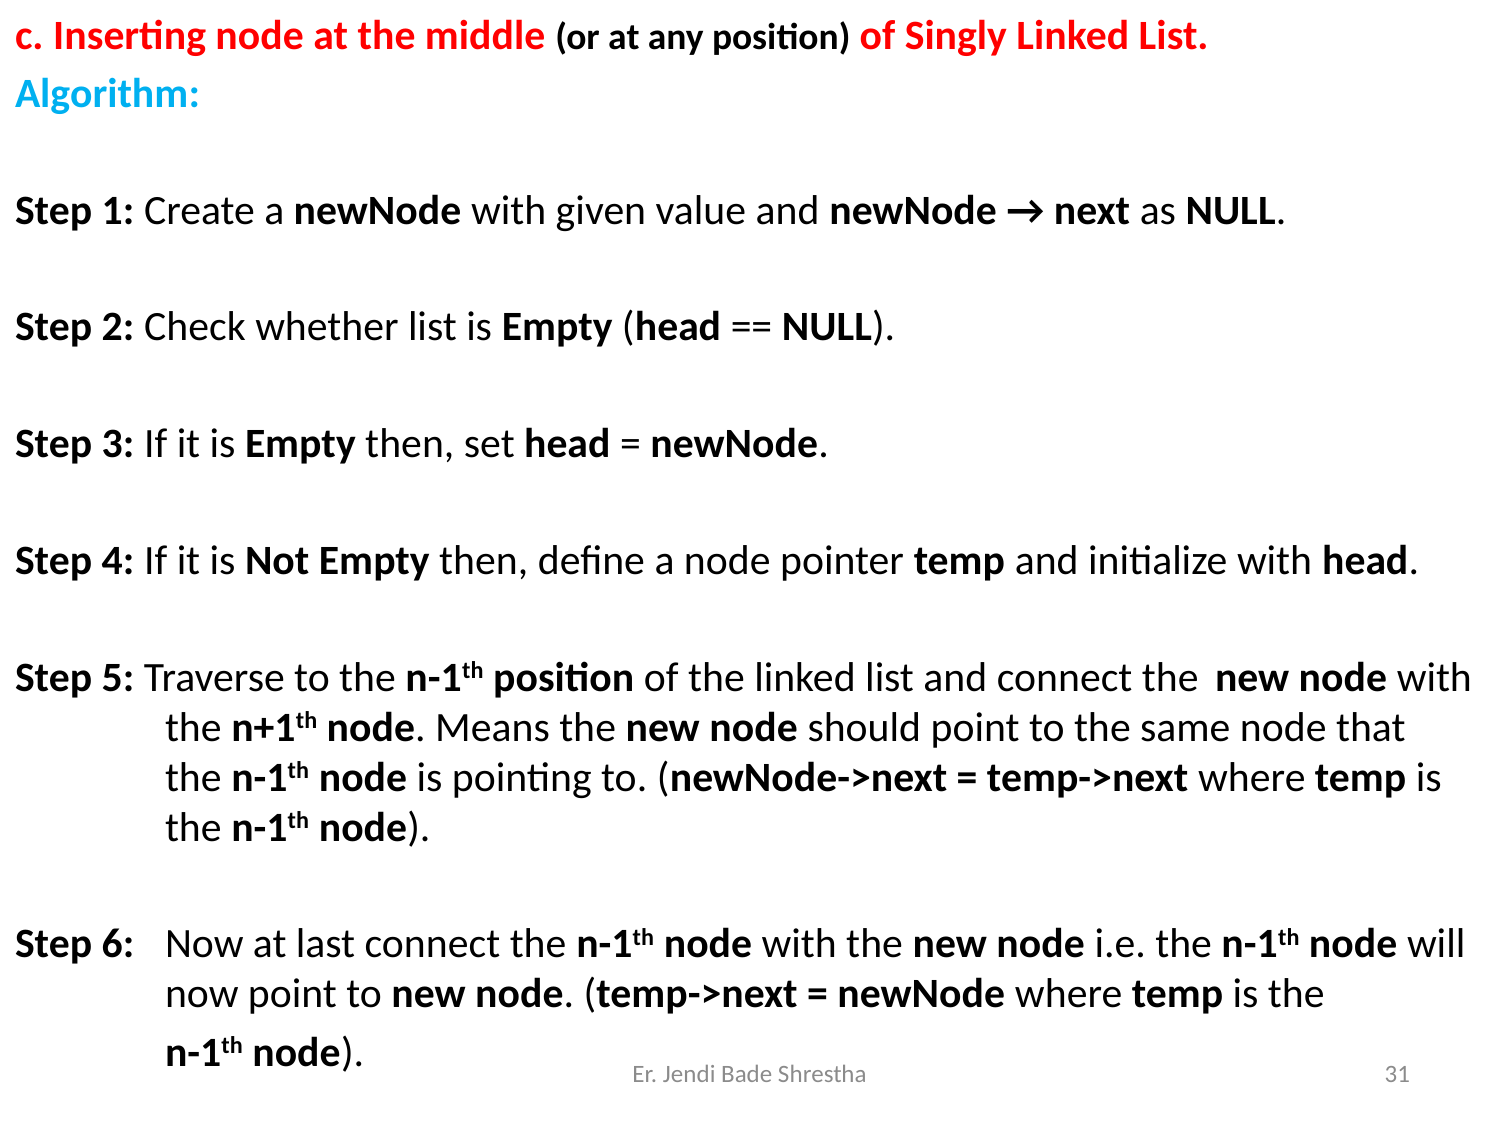

c. Inserting node at the middle (or at any position) of Singly Linked List.
Algorithm:

Step 1: Create a newNode with given value and newNode → next as NULL.

Step 2: Check whether list is Empty (head == NULL).

Step 3: If it is Empty then, set head = newNode.

Step 4: If it is Not Empty then, define a node pointer temp and initialize with head.

Step 5: Traverse to the n-1th position of the linked list and connect the 	new node with 	the n+1th node. Means the new node should point to the same node that 	the n-1th node is pointing to. (newNode->next = temp->next where temp is 	the n-1th node).

Step 6: 	Now at last connect the n-1th node with the new node i.e. the n-1th node will 	now point to new node. (temp->next = newNode where temp is the
	n-1th node).

Er. Jendi Bade Shrestha
31